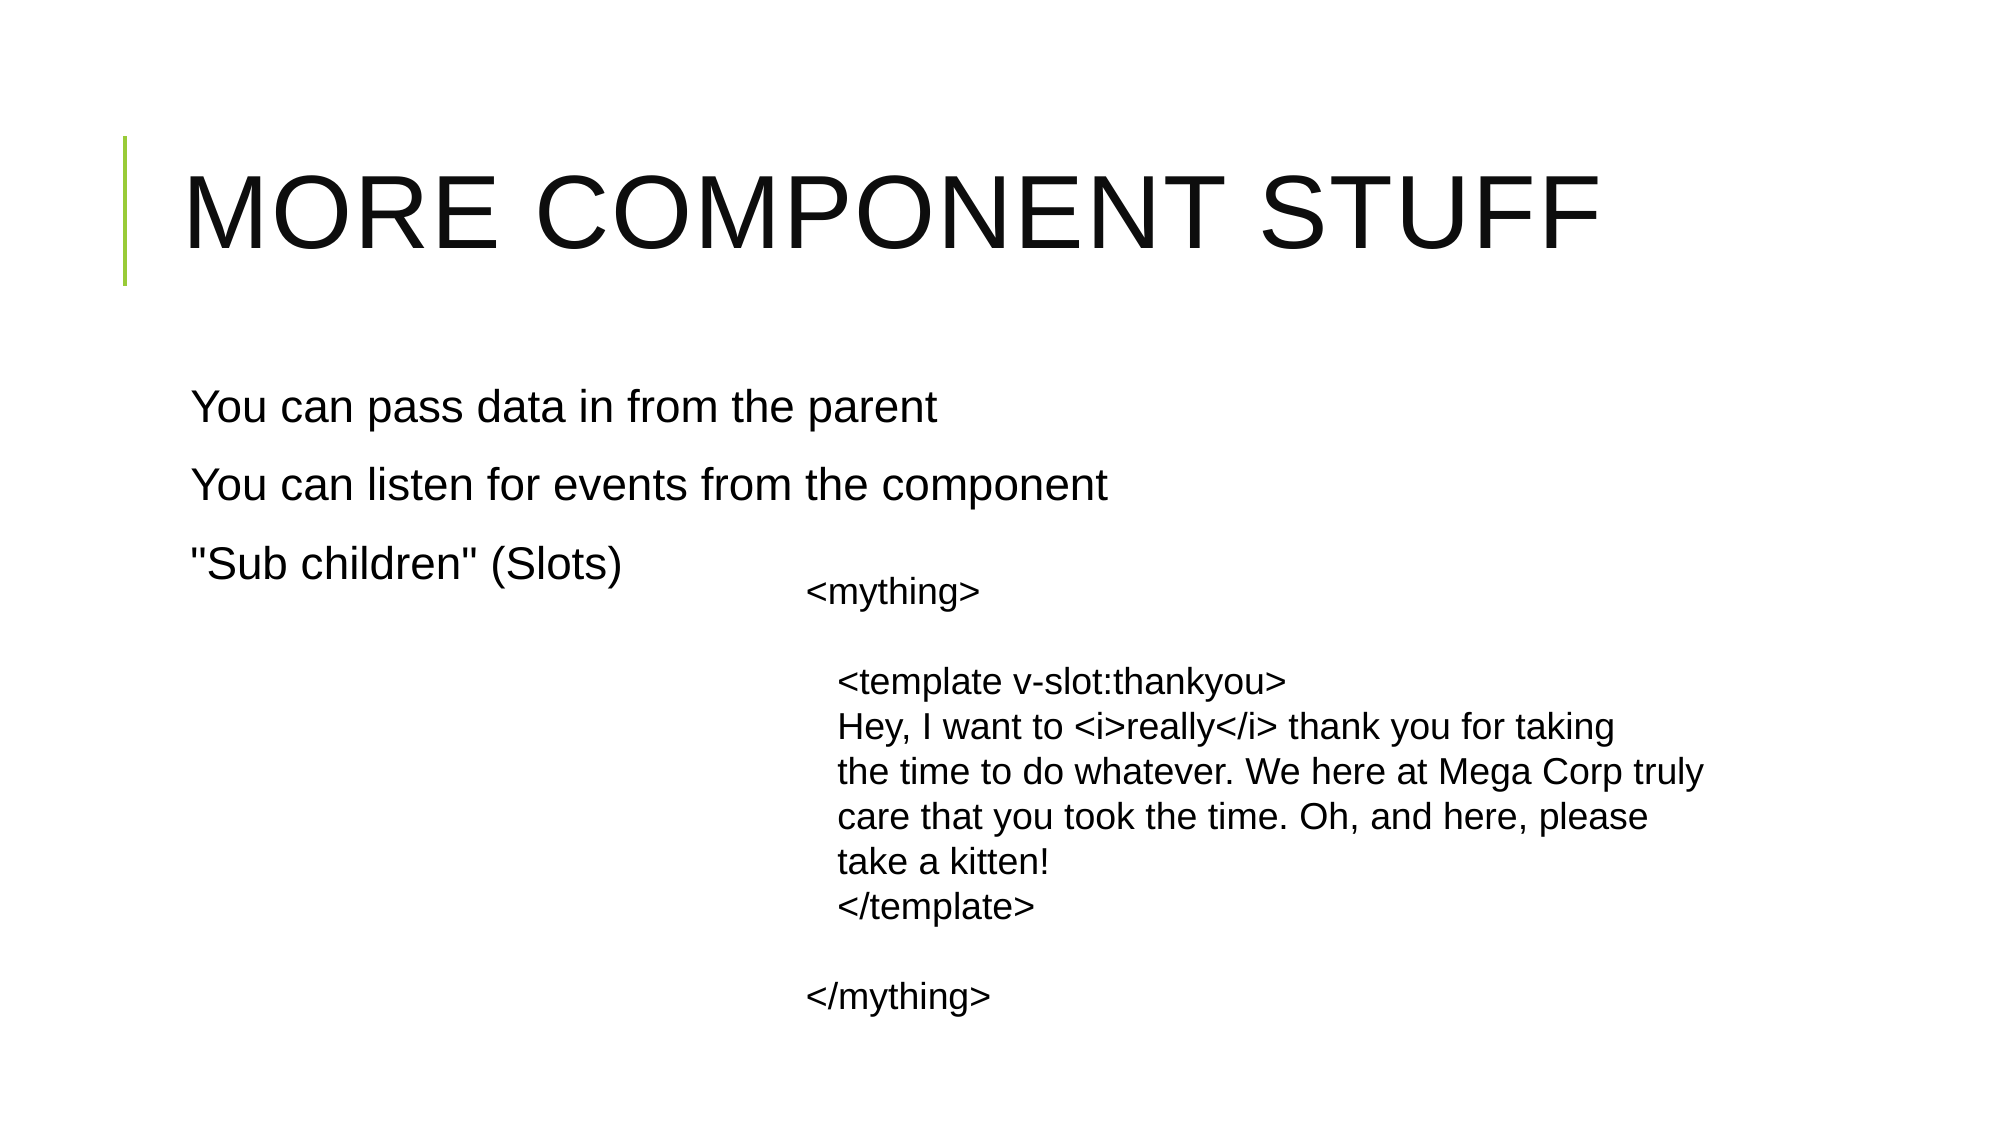

# More Component Stuff
You can pass data in from the parent
You can listen for events from the component
"Sub children" (Slots)
<mything>

   <template v-slot:thankyou>
   Hey, I want to <i>really</i> thank you for taking
   the time to do whatever. We here at Mega Corp truly
   care that you took the time. Oh, and here, please
   take a kitten!
   </template>

</mything>